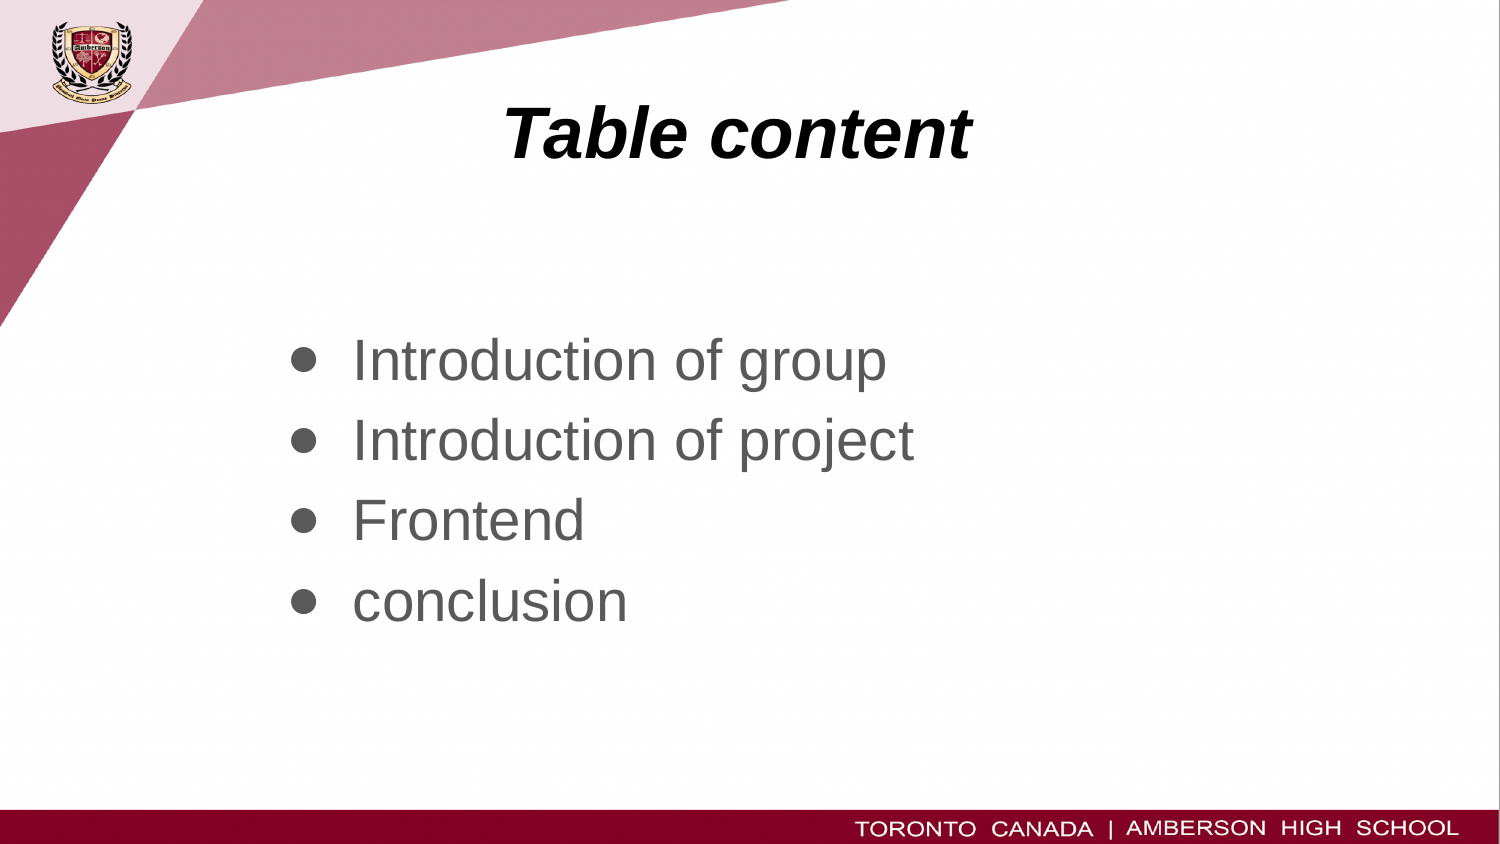

# Table content

Introduction of group
Introduction of project
Frontend
conclusion